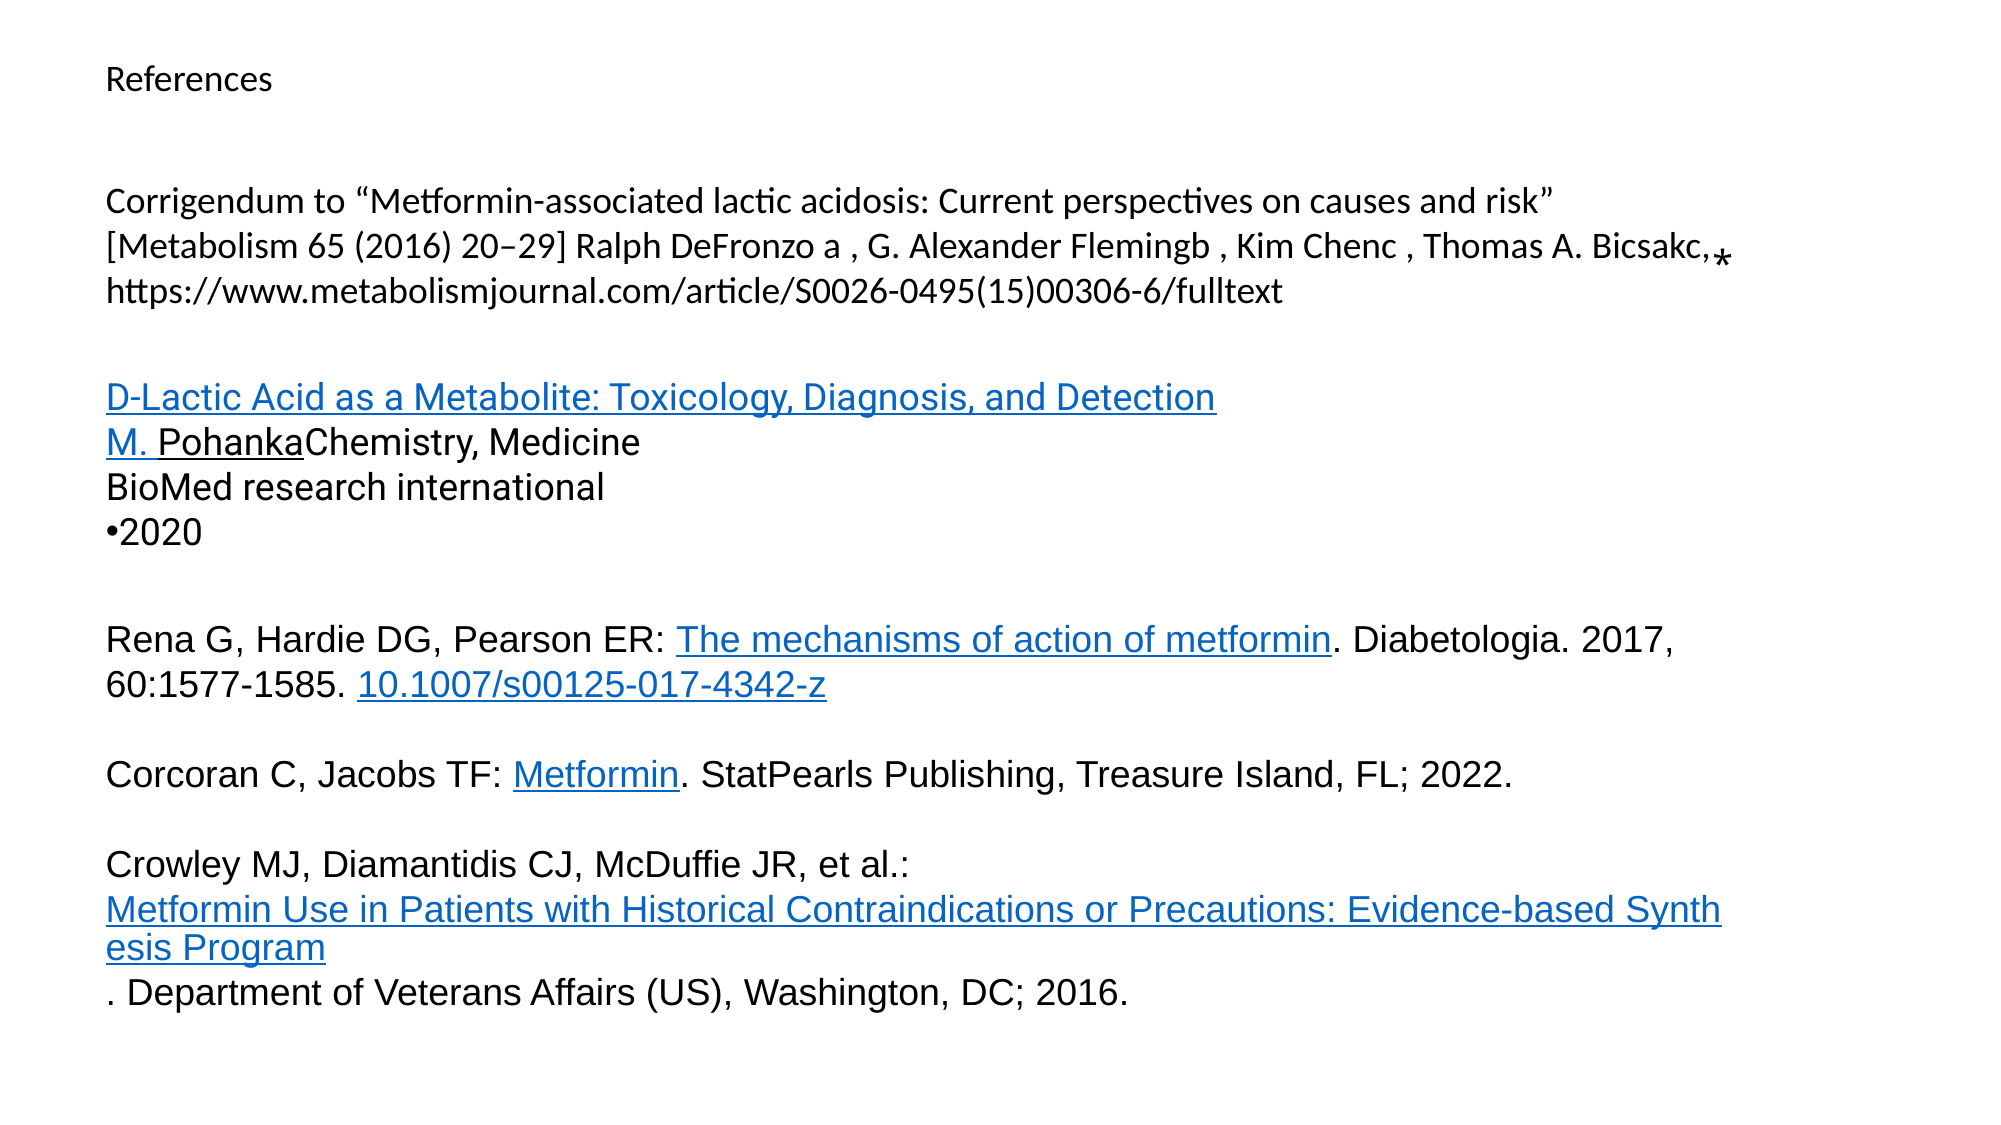

References
Corrigendum to “Metformin-associated lactic acidosis: Current perspectives on causes and risk” [Metabolism 65 (2016) 20–29] Ralph DeFronzo a , G. Alexander Flemingb , Kim Chenc , Thomas A. Bicsakc,⁎
https://www.metabolismjournal.com/article/S0026-0495(15)00306-6/fulltext
D-Lactic Acid as a Metabolite: Toxicology, Diagnosis, and Detection
M. PohankaChemistry, Medicine
BioMed research international
2020
Rena G, Hardie DG, Pearson ER: The mechanisms of action of metformin. Diabetologia. 2017, 60:1577-1585. 10.1007/s00125-017-4342-z

Corcoran C, Jacobs TF: Metformin. StatPearls Publishing, Treasure Island, FL; 2022.

Crowley MJ, Diamantidis CJ, McDuffie JR, et al.: Metformin Use in Patients with Historical Contraindications or Precautions: Evidence-based Synthesis Program. Department of Veterans Affairs (US), Washington, DC; 2016.